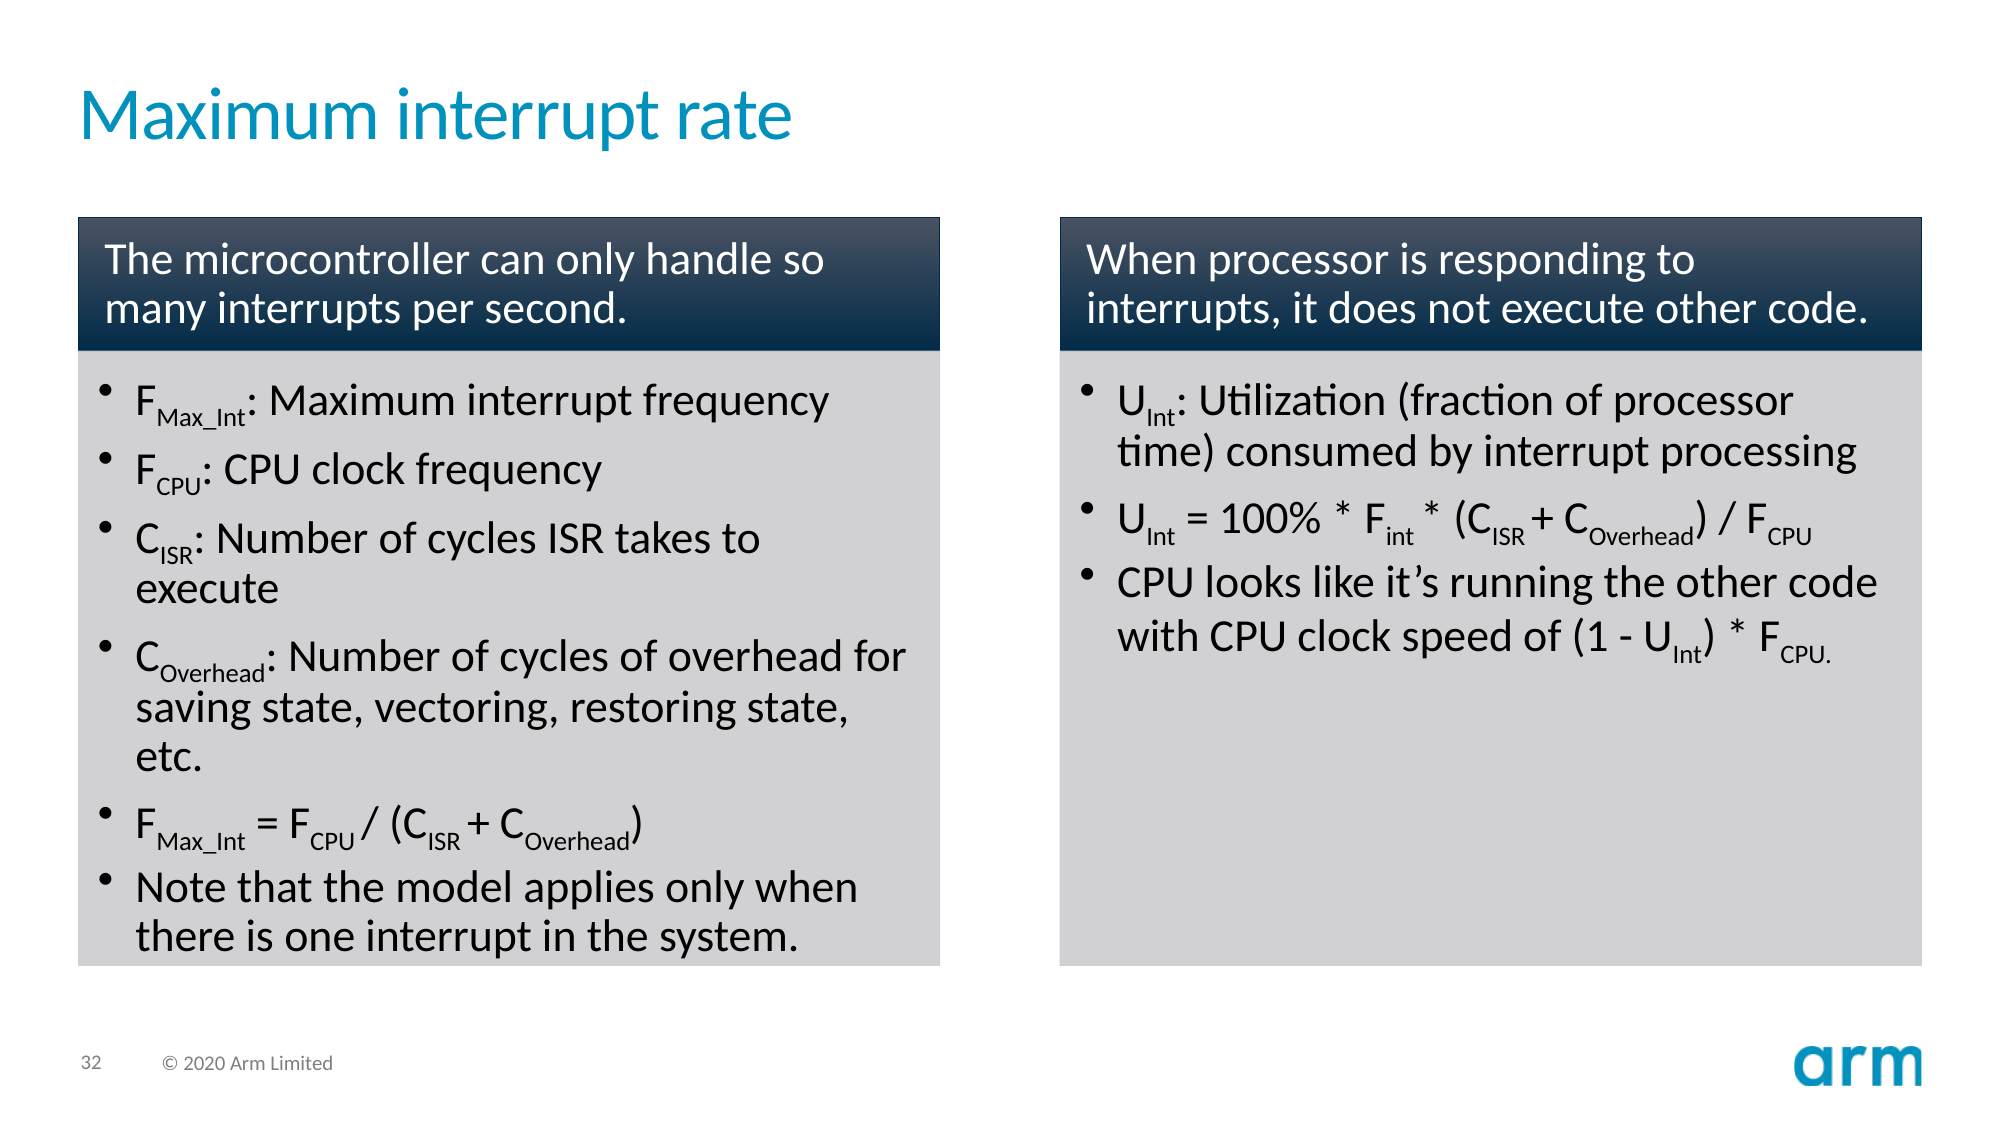

# Maximum interrupt rate
The microcontroller can only handle so many interrupts per second.
FMax_Int: Maximum interrupt frequency
FCPU: CPU clock frequency
CISR: Number of cycles ISR takes to execute
COverhead: Number of cycles of overhead for saving state, vectoring, restoring state, etc.
FMax_Int = FCPU / (CISR + COverhead)
Note that the model applies only when there is one interrupt in the system.
When processor is responding to interrupts, it does not execute other code.
UInt: Utilization (fraction of processor time) consumed by interrupt processing
UInt = 100% * Fint * (CISR + COverhead) / FCPU
CPU looks like it’s running the other code with CPU clock speed of (1 - UInt) * FCPU.